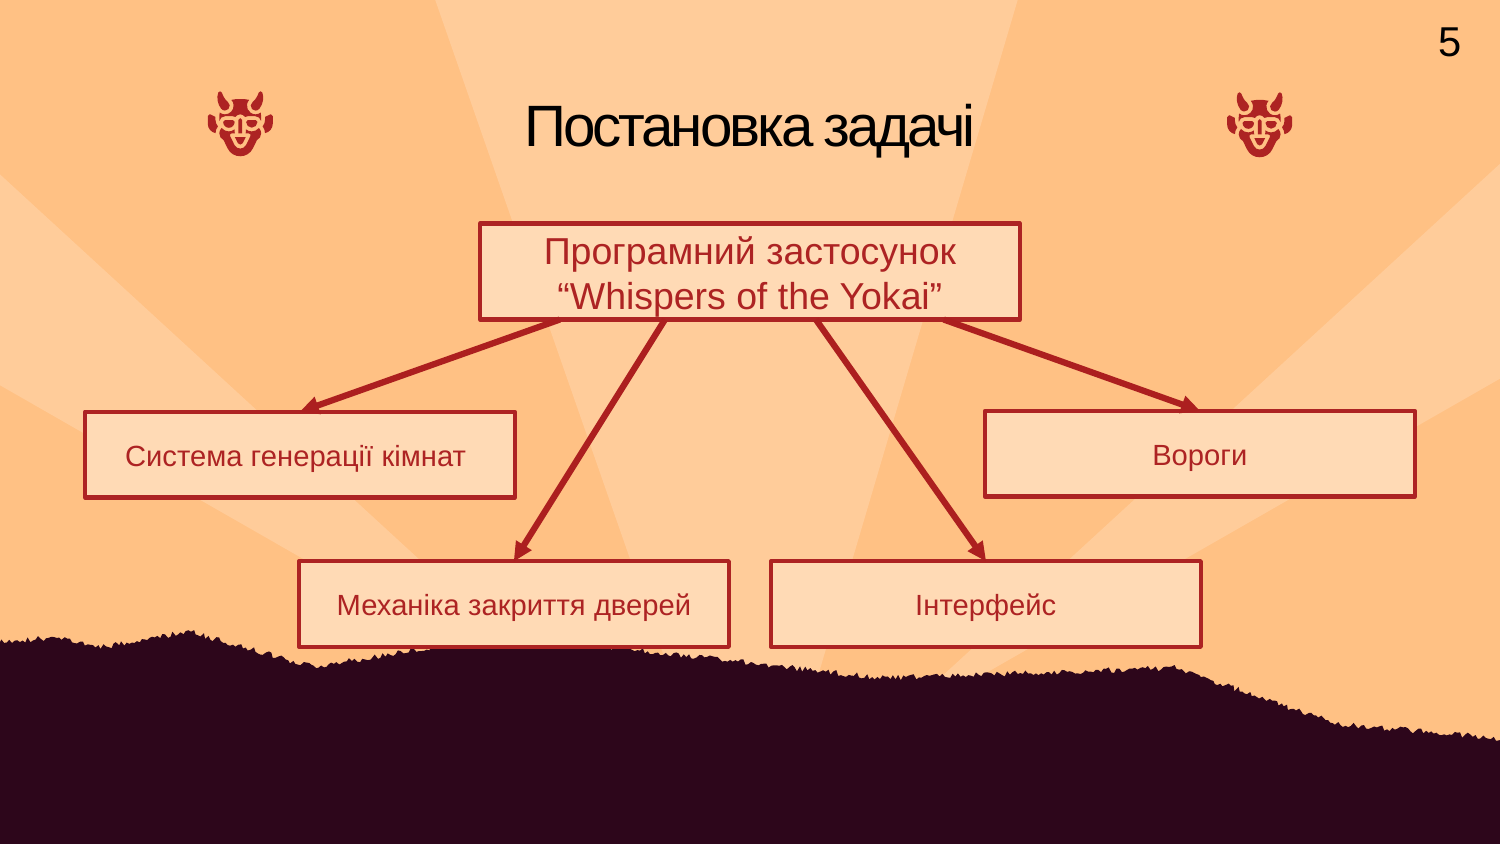

5
Постановка задачі

Програмний застосунок “Whispers of the Yokai”
Вороги
Система генерації кімнат
Механіка закриття дверей
Інтерфейс